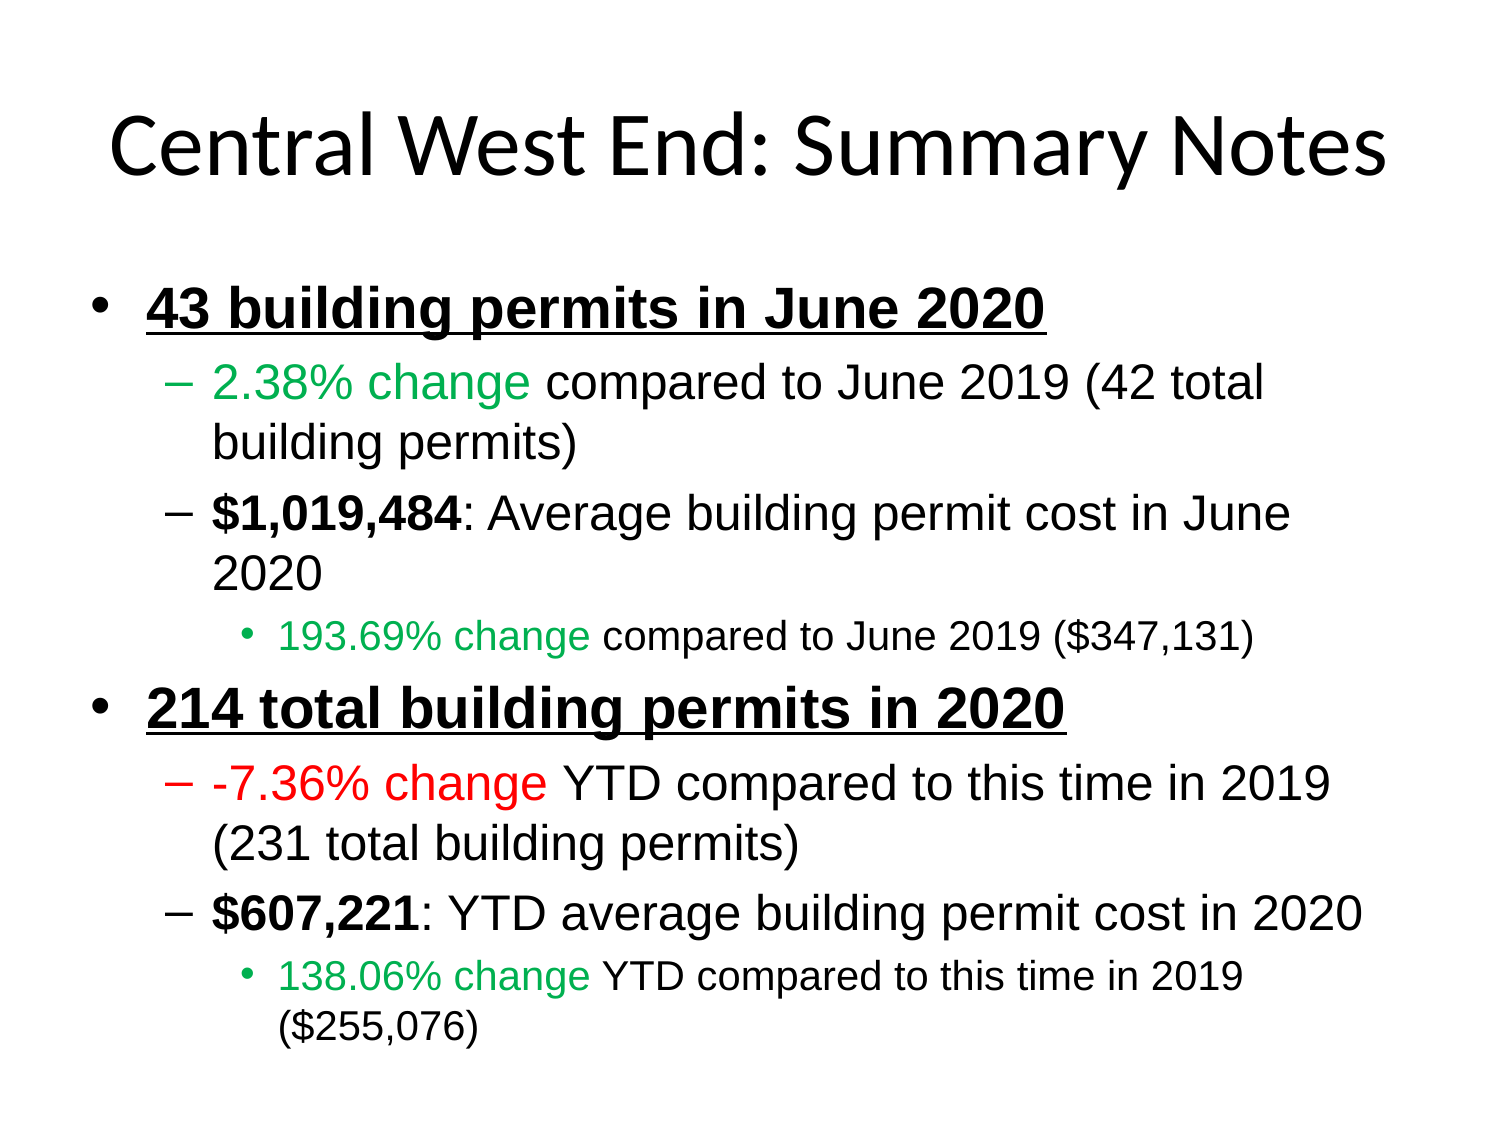

# Central West End: Summary Notes
43 building permits in June 2020
2.38% change compared to June 2019 (42 total building permits)
$1,019,484: Average building permit cost in June 2020
193.69% change compared to June 2019 ($347,131)
214 total building permits in 2020
-7.36% change YTD compared to this time in 2019 (231 total building permits)
$607,221: YTD average building permit cost in 2020
138.06% change YTD compared to this time in 2019 ($255,076)